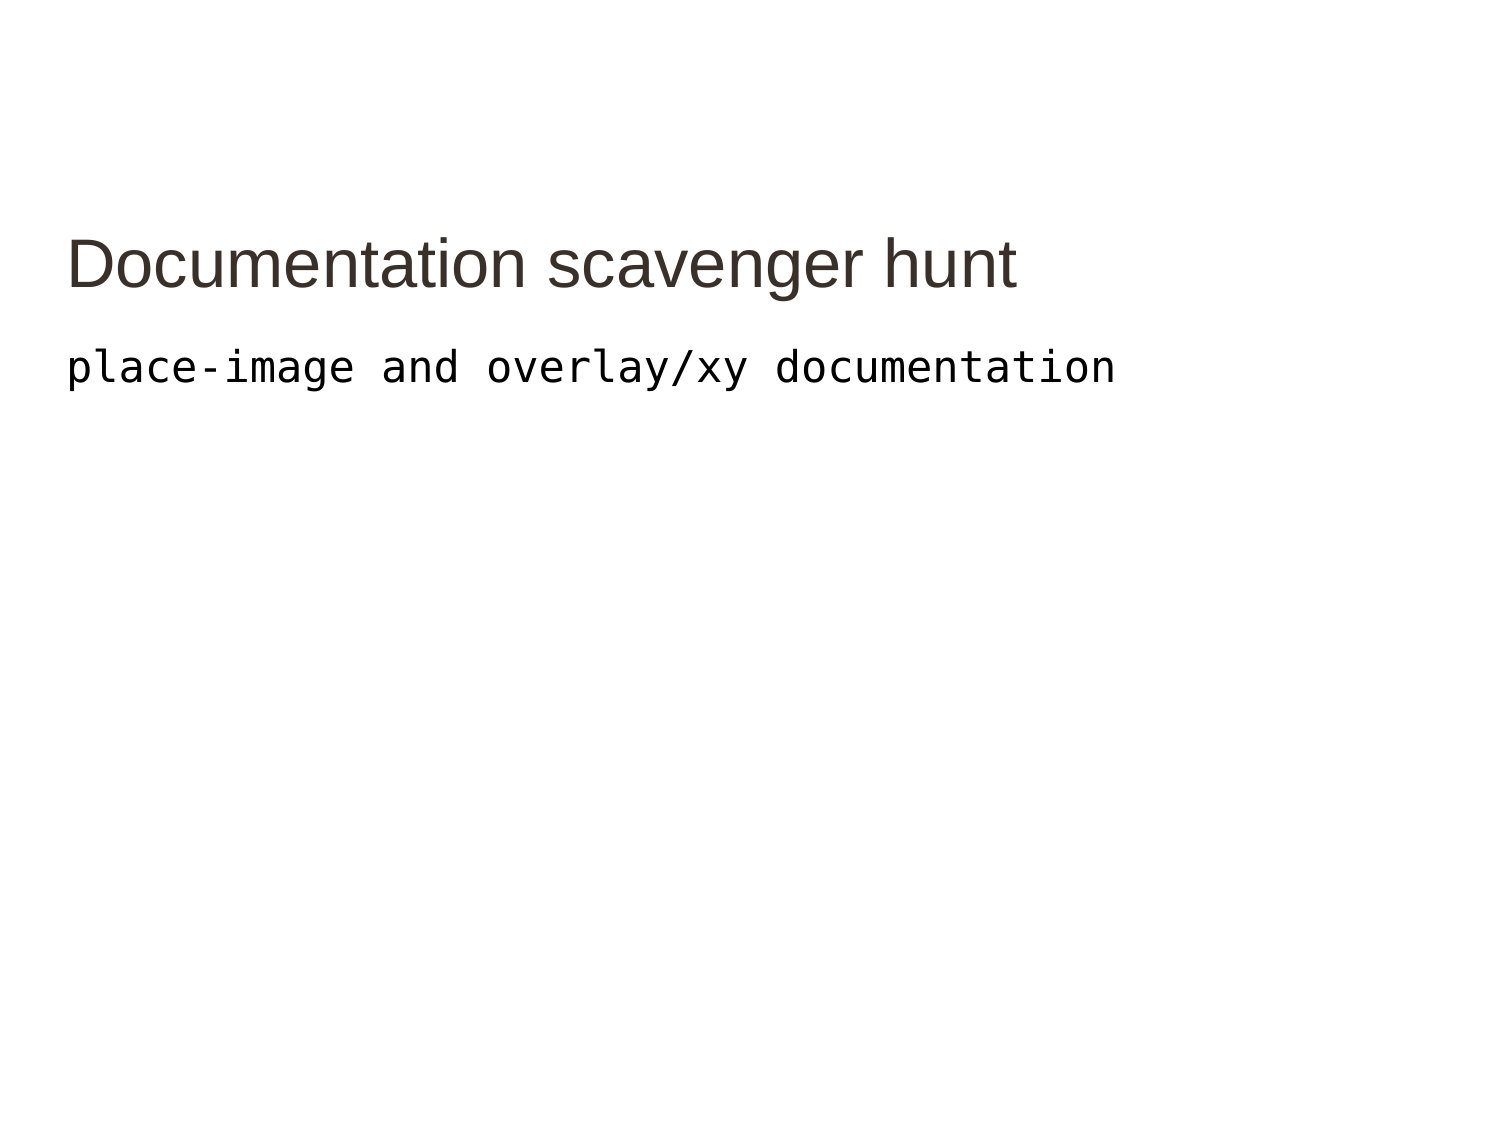

# Documentation scavenger hunt
place-image and overlay/xy documentation